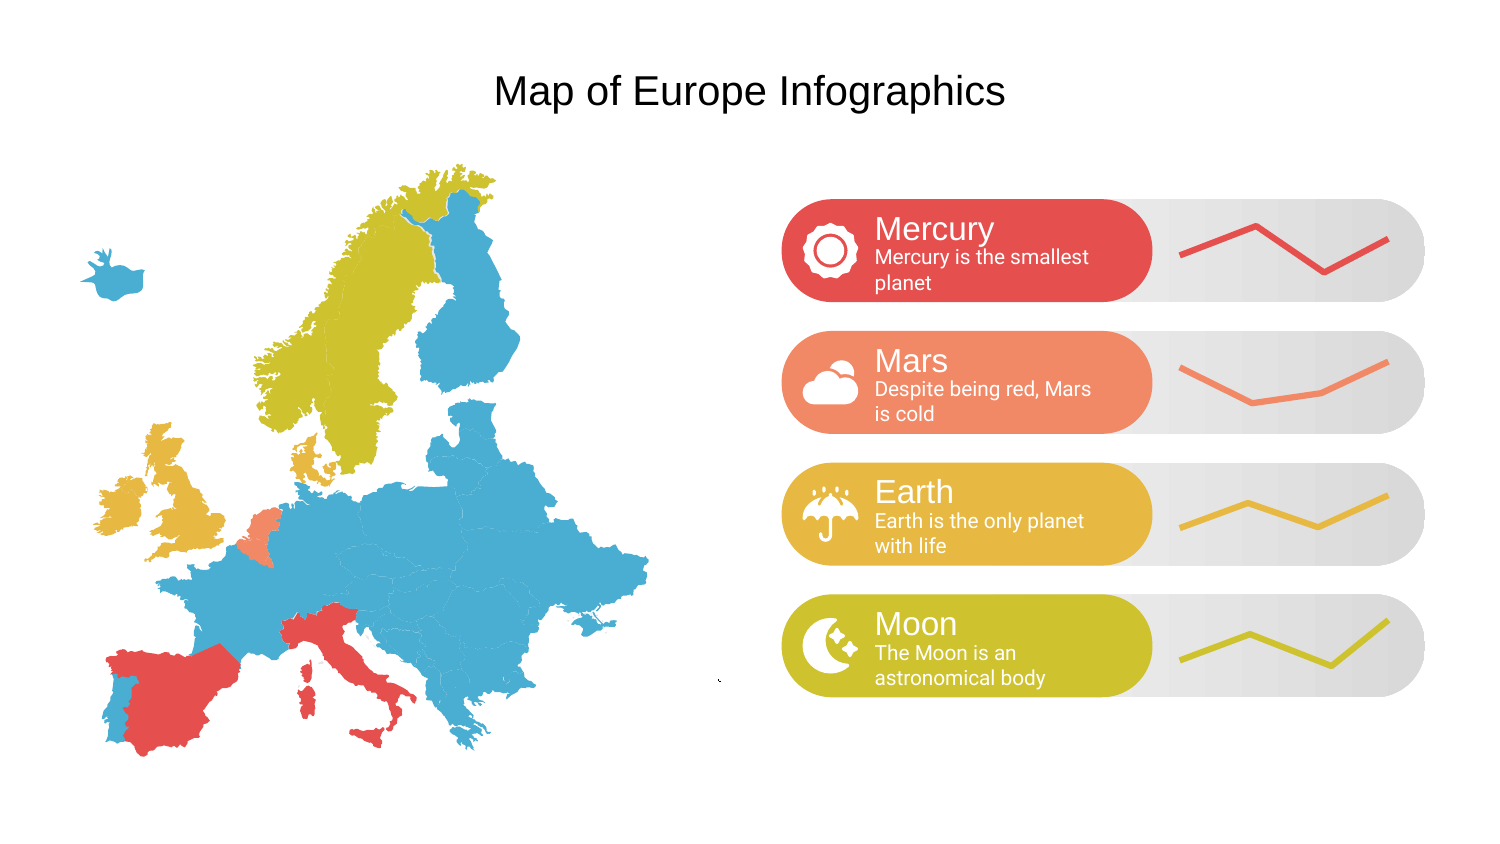

# Map of Europe Infographics

Mercury
Mercury is the smallest planet

Mars
Despite being red, Mars is cold

Earth
Earth is the only planet with life

Sun
The Sun is the star at the center
Moon
The Moon is an astronomical body